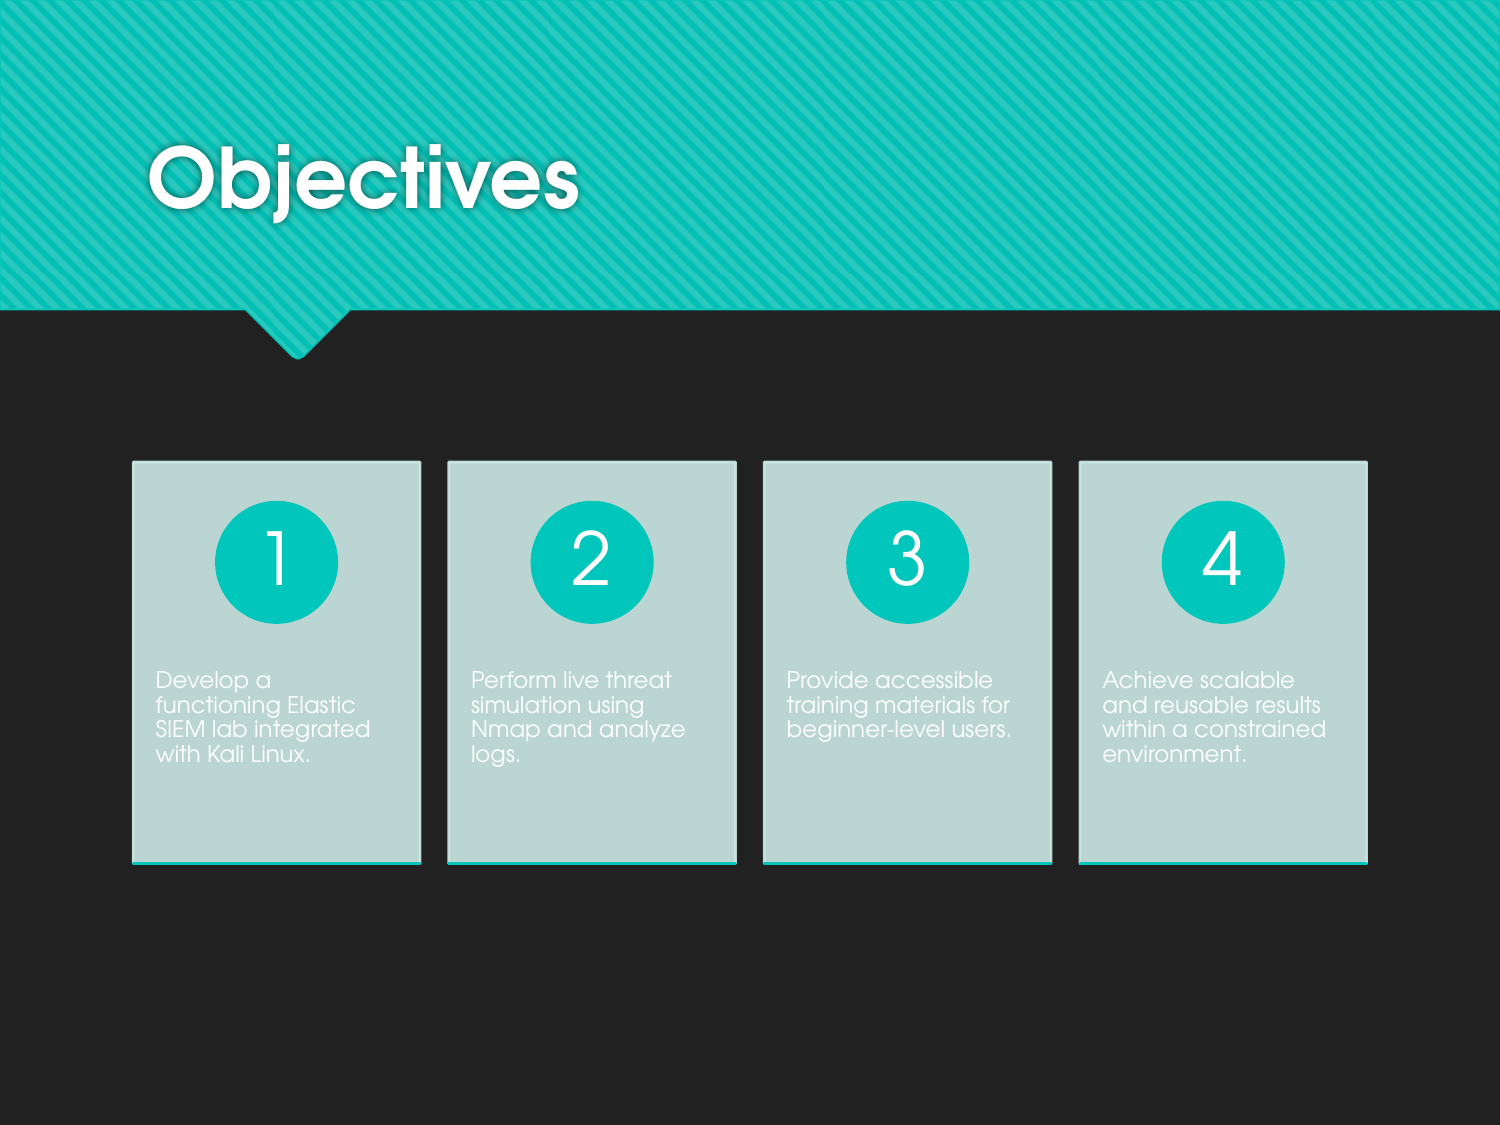

# Objectives
Develop a functioning Elastic SIEM lab integrated with Kali Linux.
1
Perform live threat simulation using Nmap and analyze logs.
2
Provide accessible training materials for beginner-level users.
3
Achieve scalable and reusable results within a constrained environment.
4